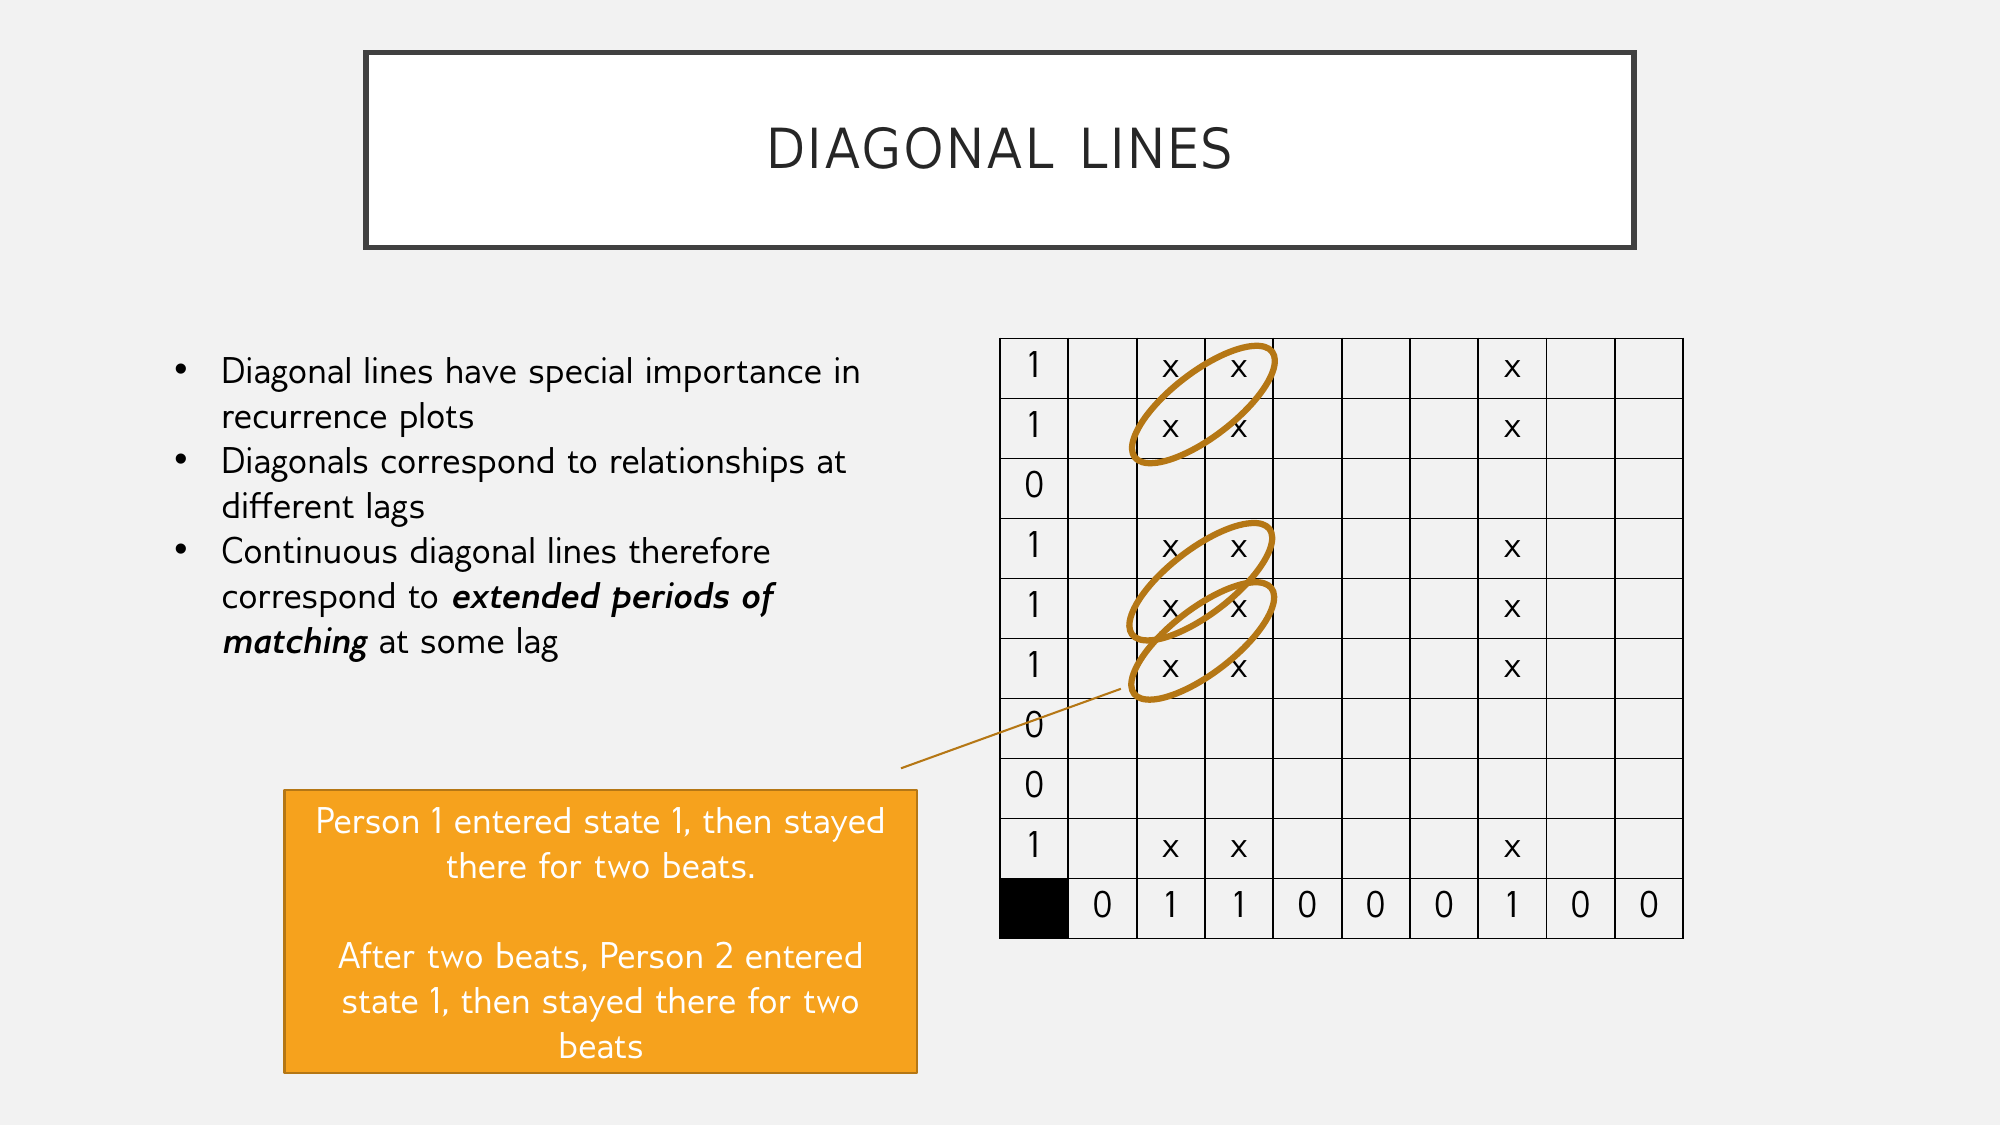

# Diagonal lines

Diagonal lines have special importance in recurrence plots
Diagonals correspond to relationships at different lags
Continuous diagonal lines therefore correspond to extended periods of matching at some lag
| 1 |  | x | x |  |  |  | x |  |  |
| --- | --- | --- | --- | --- | --- | --- | --- | --- | --- |
| 1 |  | x | x |  |  |  | x |  |  |
| 0 |  |  |  |  |  |  |  |  |  |
| 1 |  | x | x |  |  |  | x |  |  |
| 1 |  | x | x |  |  |  | x |  |  |
| 1 |  | x | x |  |  |  | x |  |  |
| 0 |  |  |  |  |  |  |  |  |  |
| 0 |  |  |  |  |  |  |  |  |  |
| 1 |  | x | x |  |  |  | x |  |  |
|  | 0 | 1 | 1 | 0 | 0 | 0 | 1 | 0 | 0 |

Person 1 entered state 1, then stayed there for two beats.

After two beats, Person 2 entered state 1, then stayed there for two beats